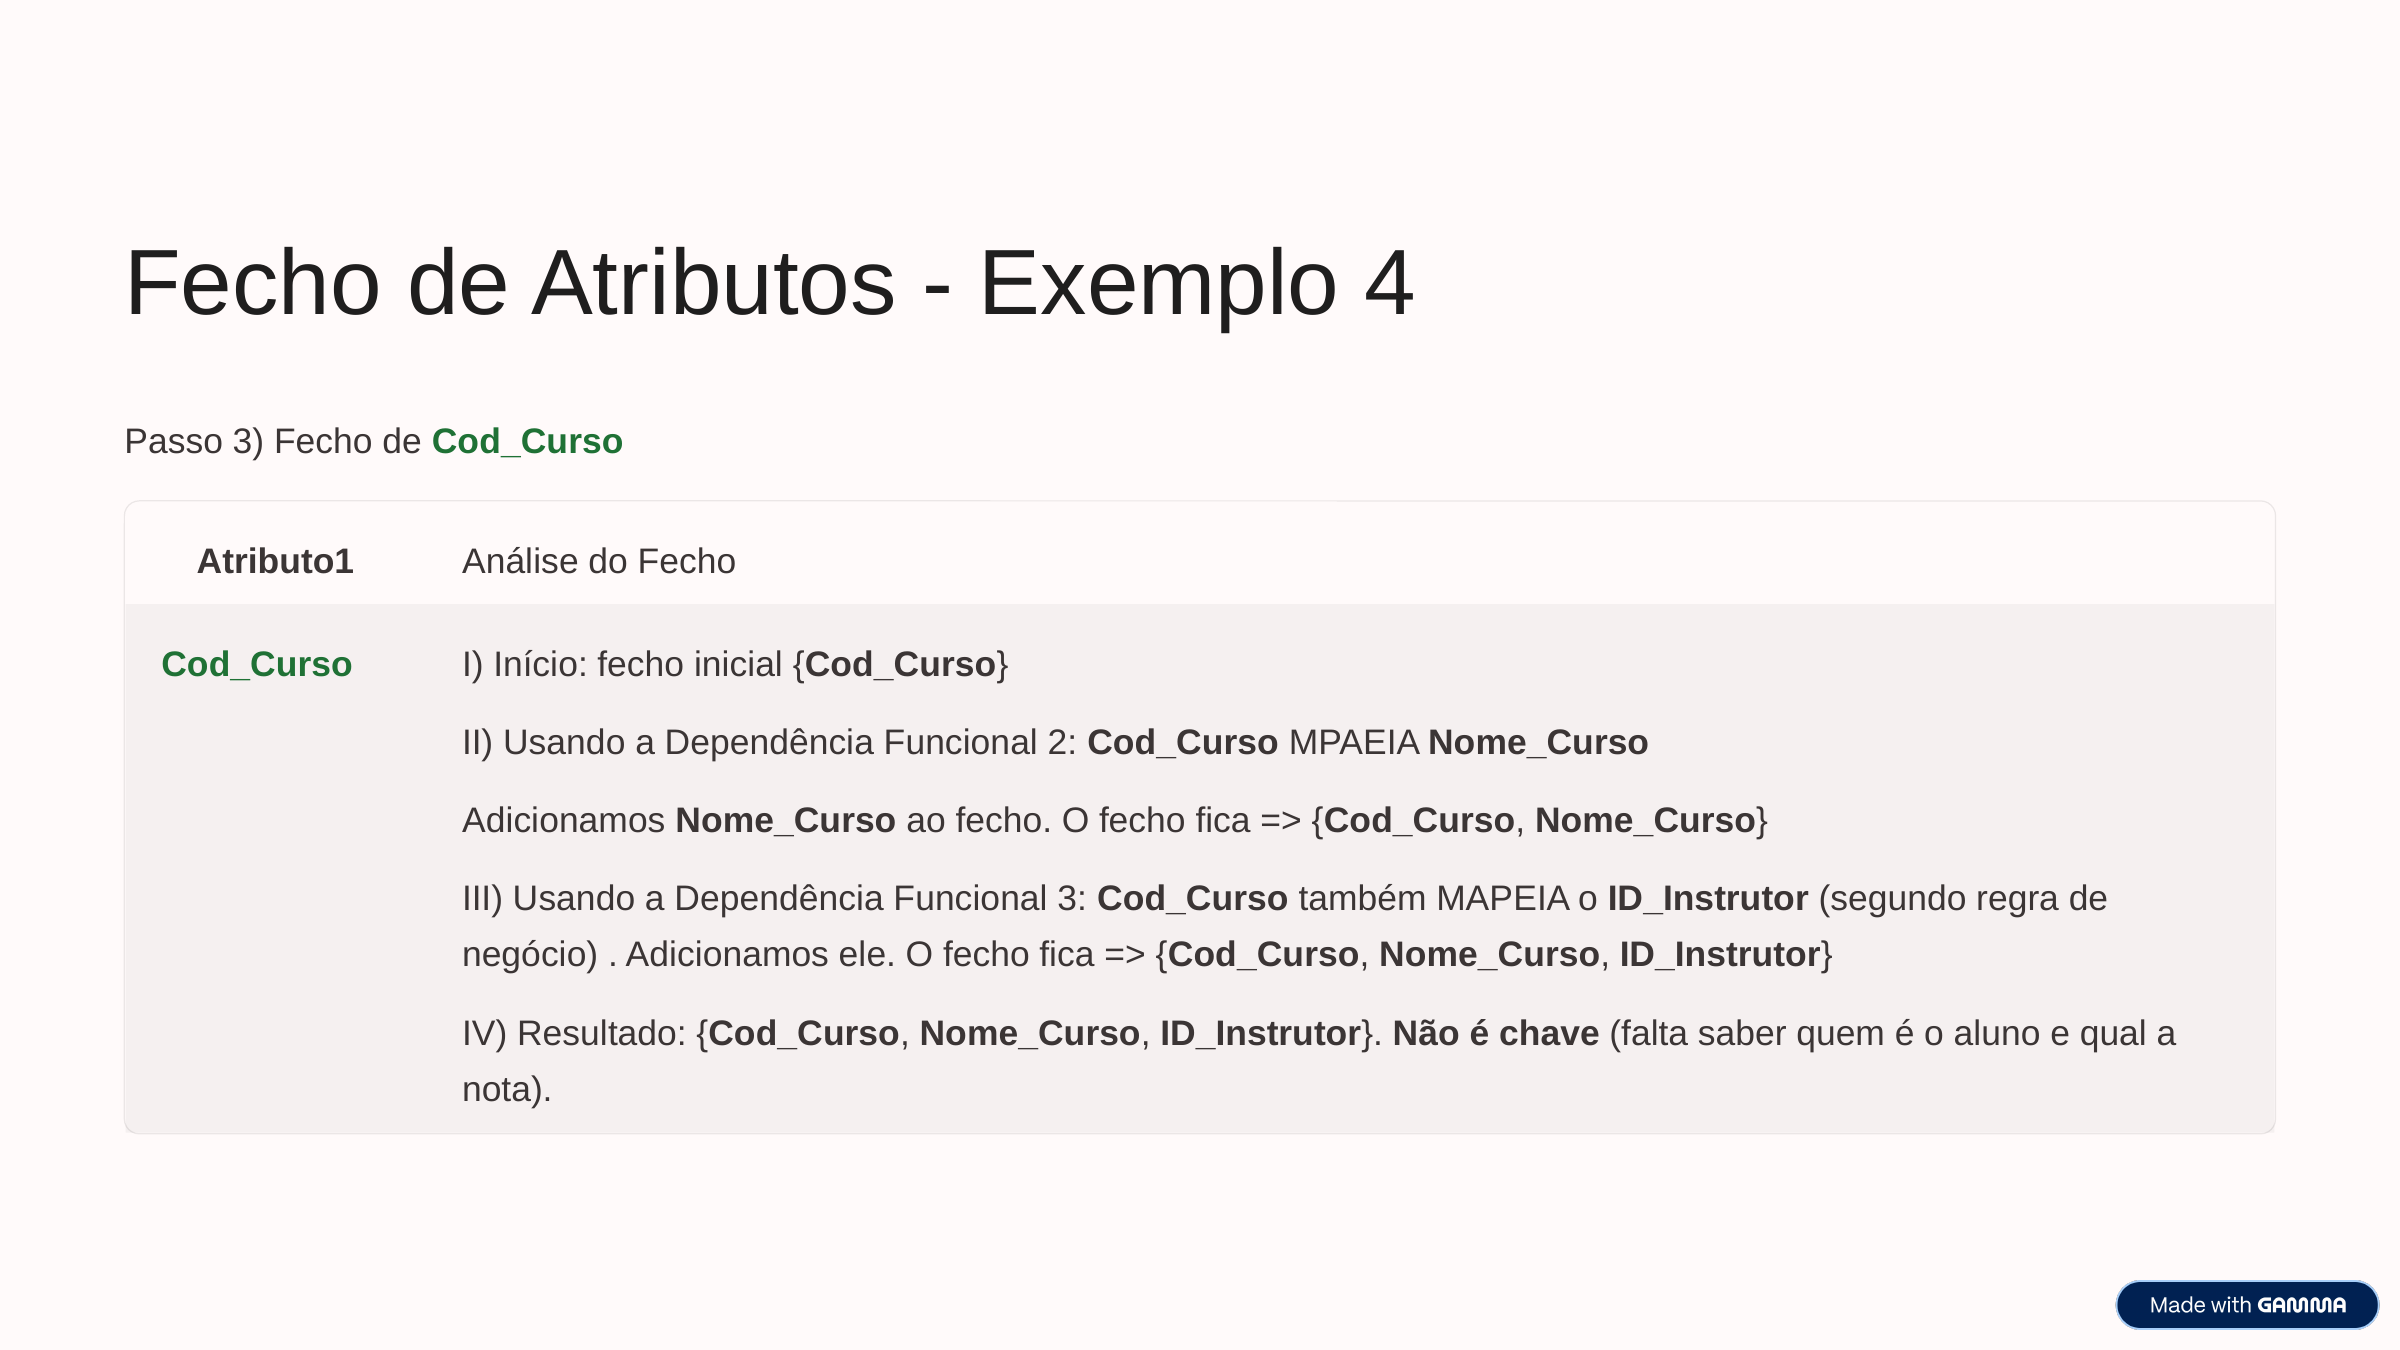

Fecho de Atributos - Exemplo 4
Passo 3) Fecho de Cod_Curso

Atributo1
Análise do Fecho

Cod_Curso
I) Início: fecho inicial {Cod_Curso}
II) Usando a Dependência Funcional 2: Cod_Curso MPAEIA Nome_Curso
Adicionamos Nome_Curso ao fecho. O fecho fica => {Cod_Curso, Nome_Curso}
III) Usando a Dependência Funcional 3: Cod_Curso também MAPEIA o ID_Instrutor (segundo regra de negócio) . Adicionamos ele. O fecho fica => {Cod_Curso, Nome_Curso, ID_Instrutor}
IV) Resultado: {Cod_Curso, Nome_Curso, ID_Instrutor}. Não é chave (falta saber quem é o aluno e qual a nota).